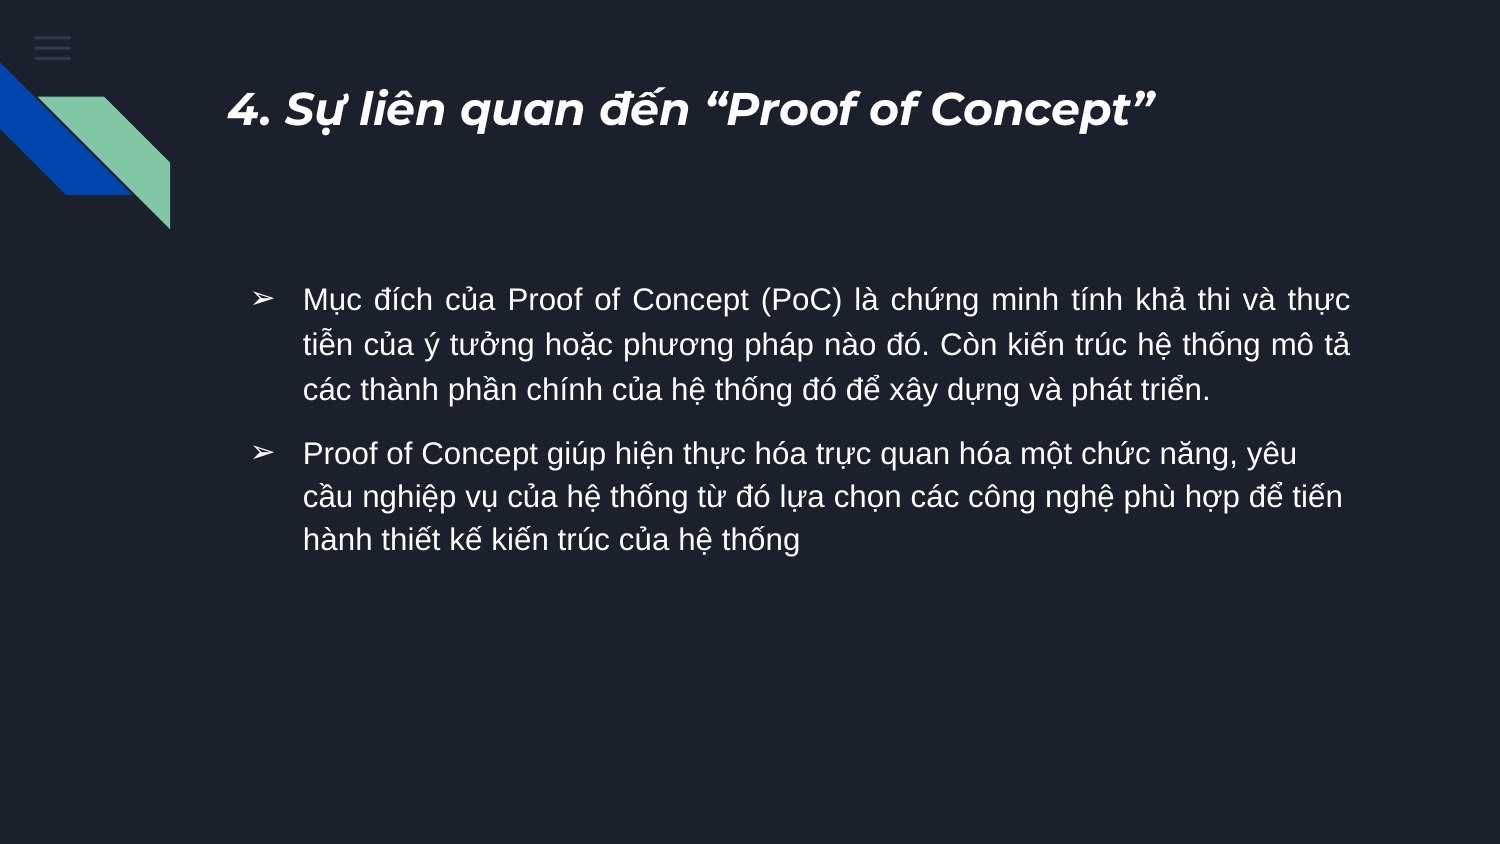

# 4. Sự liên quan đến “Proof of Concept”
Mục đích của Proof of Concept (PoC) là chứng minh tính khả thi và thực tiễn của ý tưởng hoặc phương pháp nào đó. Còn kiến trúc hệ thống mô tả các thành phần chính của hệ thống đó để xây dựng và phát triển.
Proof of Concept giúp hiện thực hóa trực quan hóa một chức năng, yêu cầu nghiệp vụ của hệ thống từ đó lựa chọn các công nghệ phù hợp để tiến hành thiết kế kiến trúc của hệ thống